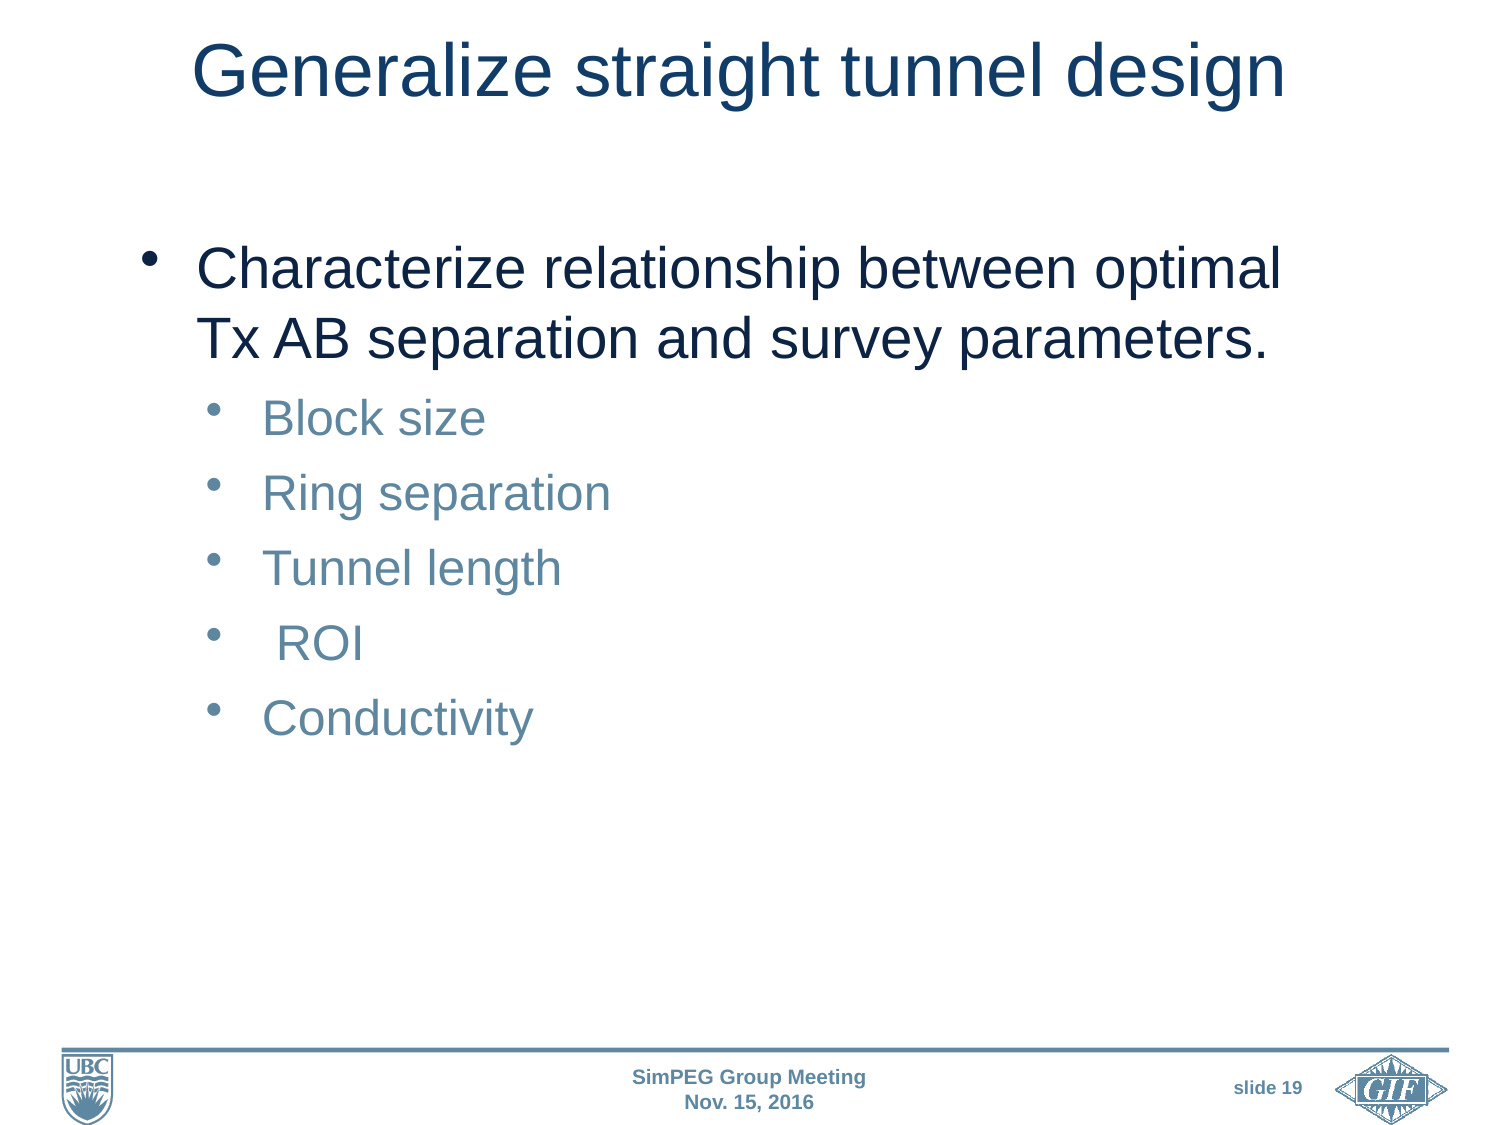

# Generalize straight tunnel design
Characterize relationship between optimal Tx AB separation and survey parameters.
Block size
Ring separation
Tunnel length
 ROI
Conductivity